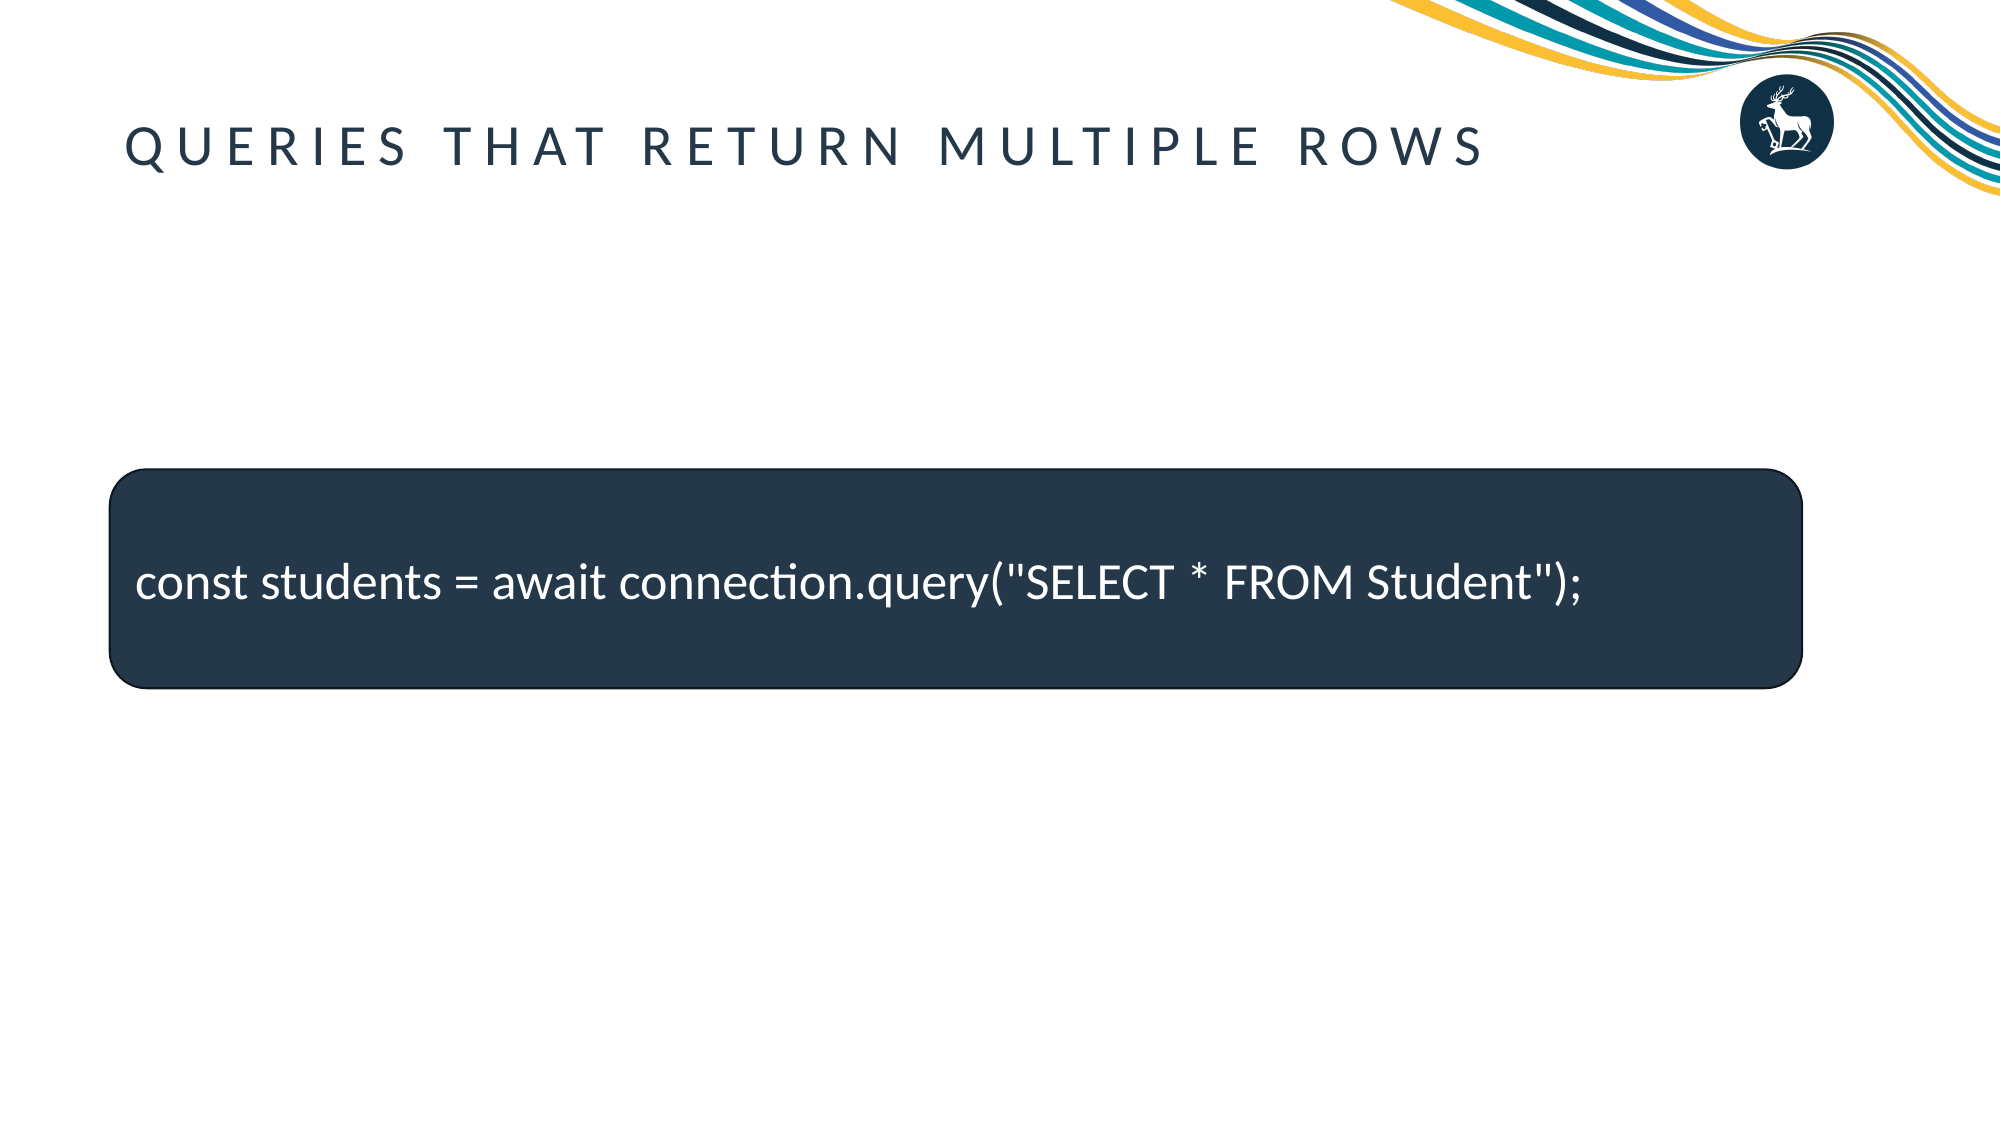

# Queries that return multiple Rows
const students = await connection.query("SELECT * FROM Student");